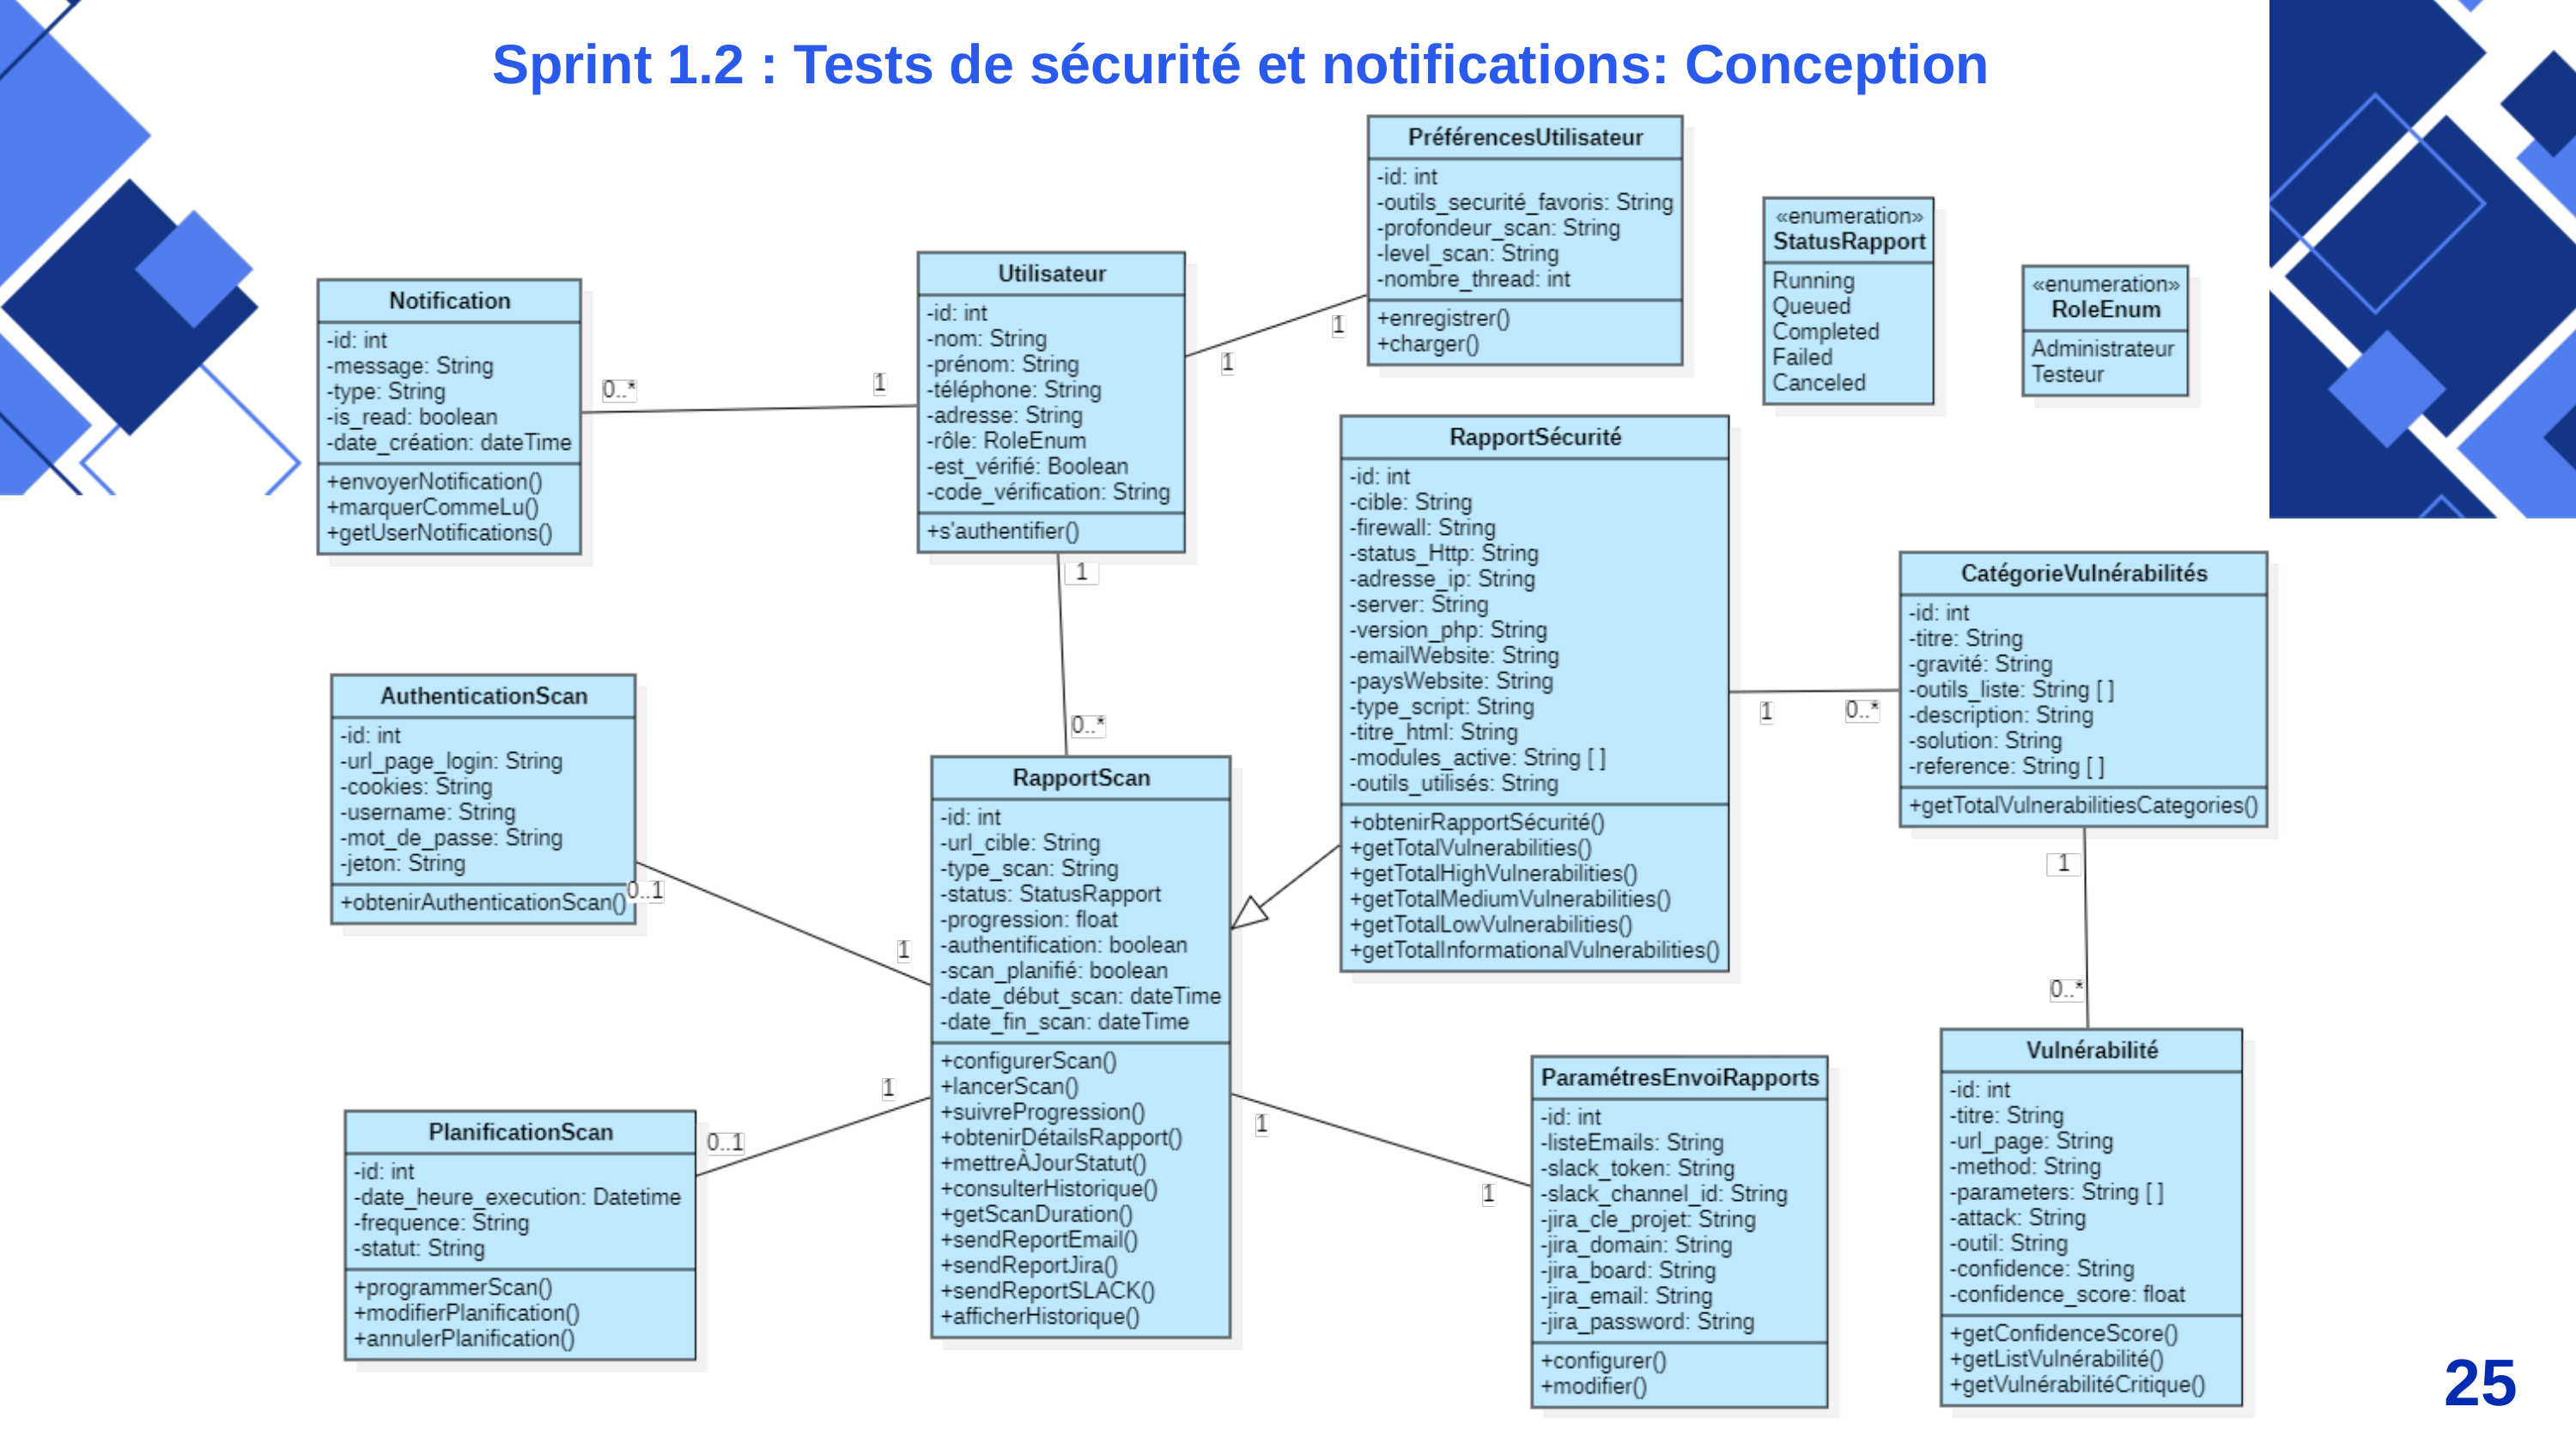

Sprint 1.2 : Tests de sécurité et notifications: Conception

25